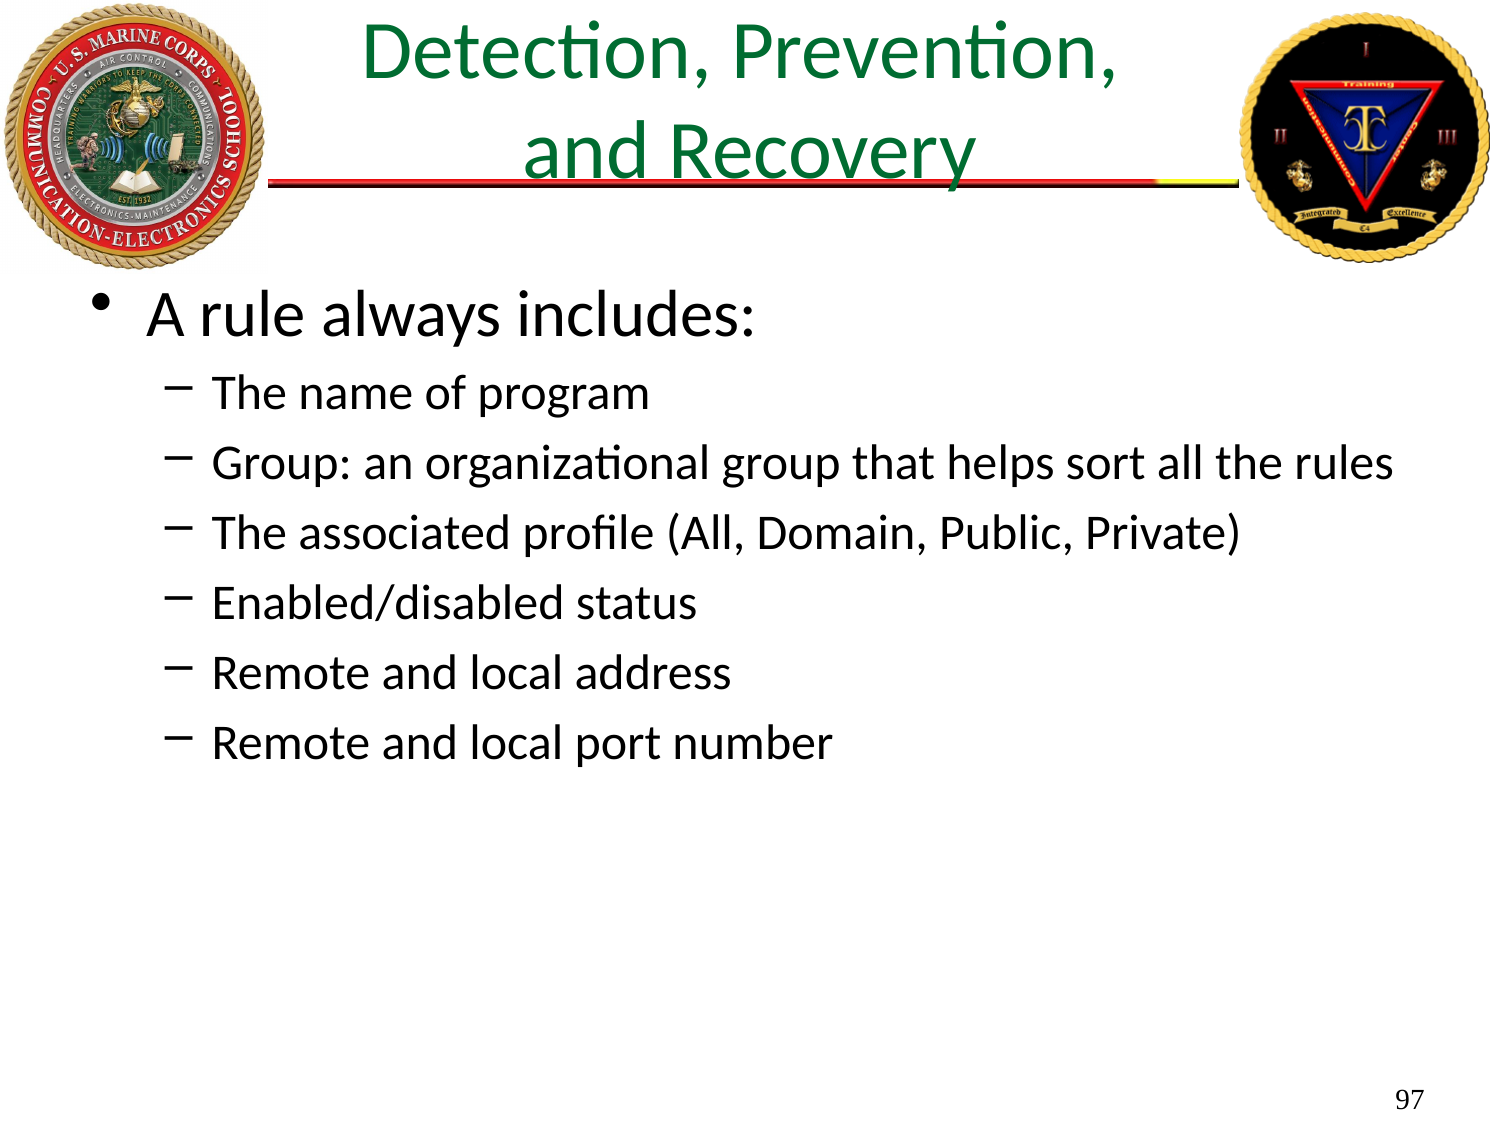

# Detection, Prevention, and Recovery
A rule always includes:
The name of program
Group: an organizational group that helps sort all the rules
The associated profile (All, Domain, Public, Private)
Enabled/disabled status
Remote and local address
Remote and local port number